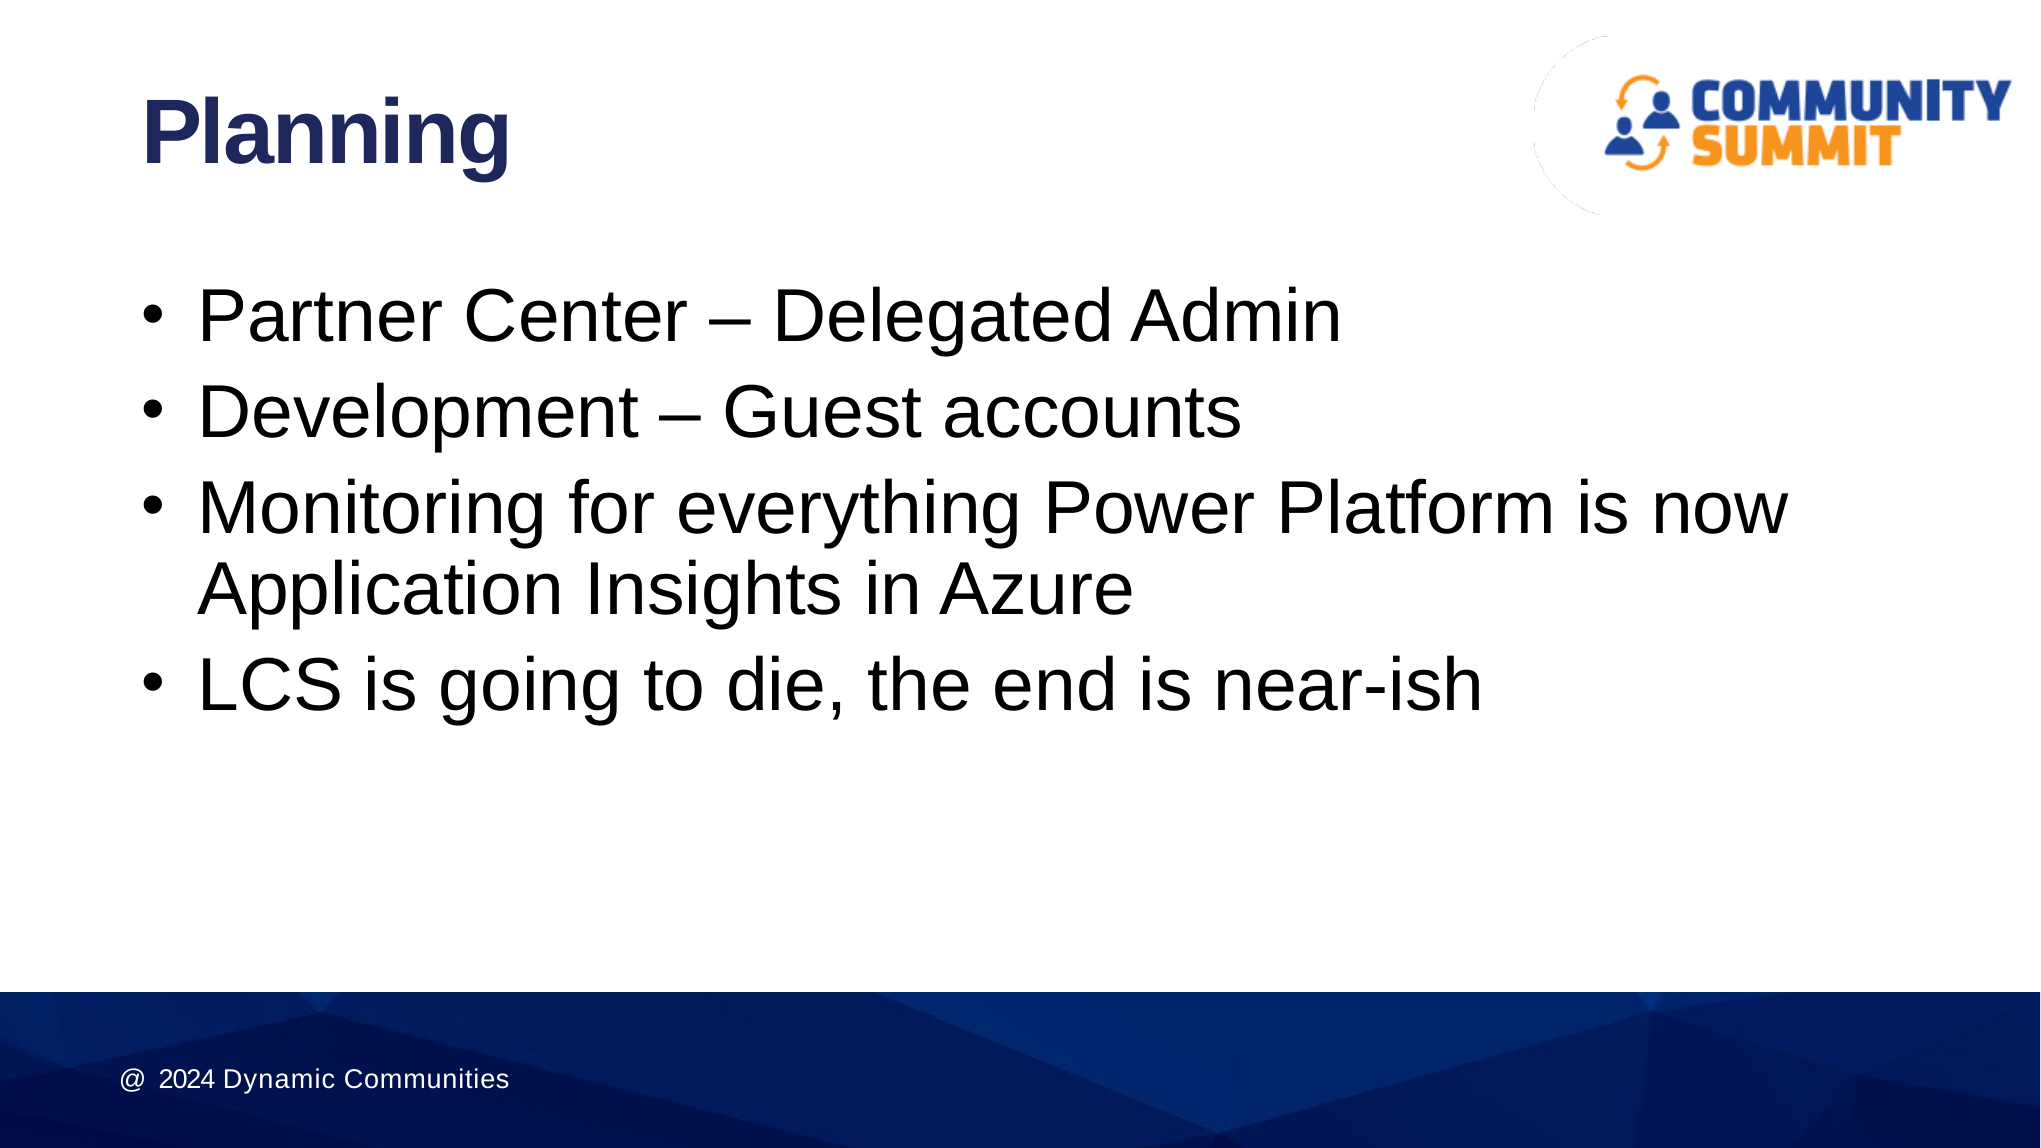

# Planning
Partner Center – Delegated Admin
Development – Guest accounts
Monitoring for everything Power Platform is now Application Insights in Azure
LCS is going to die, the end is near-ish